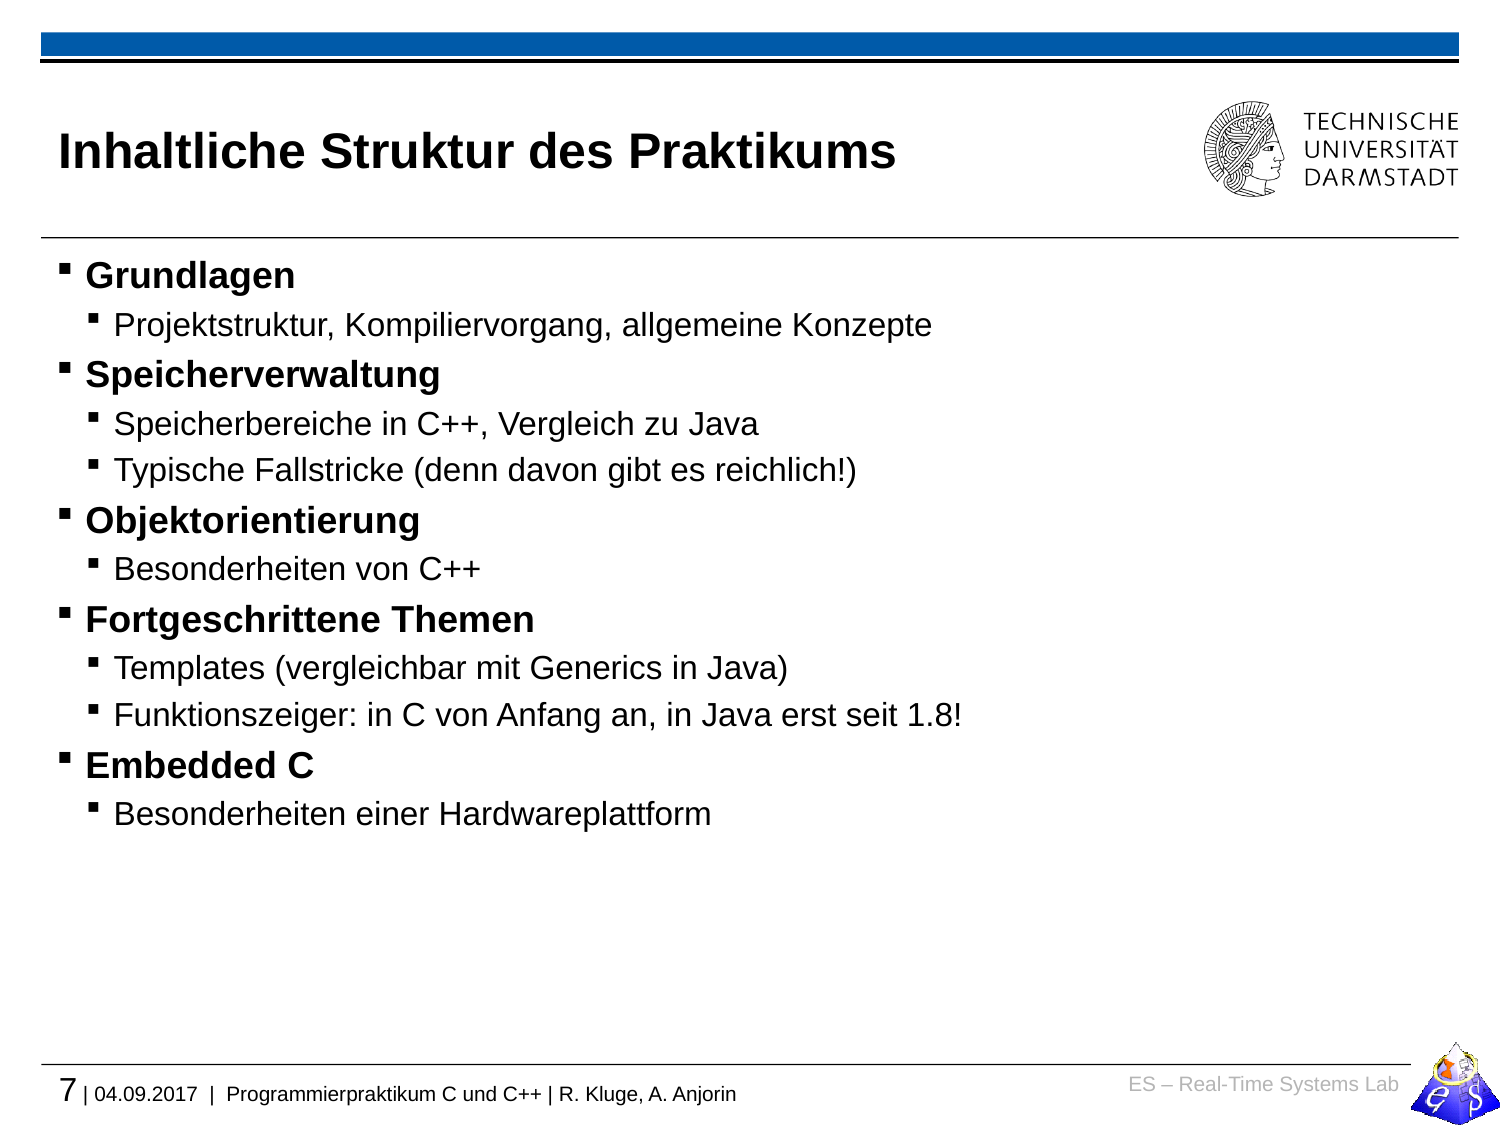

# Inhaltliche Struktur des Praktikums
Grundlagen
Projektstruktur, Kompiliervorgang, allgemeine Konzepte
Speicherverwaltung
Speicherbereiche in C++, Vergleich zu Java
Typische Fallstricke (denn davon gibt es reichlich!)
Objektorientierung
Besonderheiten von C++
Fortgeschrittene Themen
Templates (vergleichbar mit Generics in Java)
Funktionszeiger: in C von Anfang an, in Java erst seit 1.8!
Embedded C
Besonderheiten einer Hardwareplattform